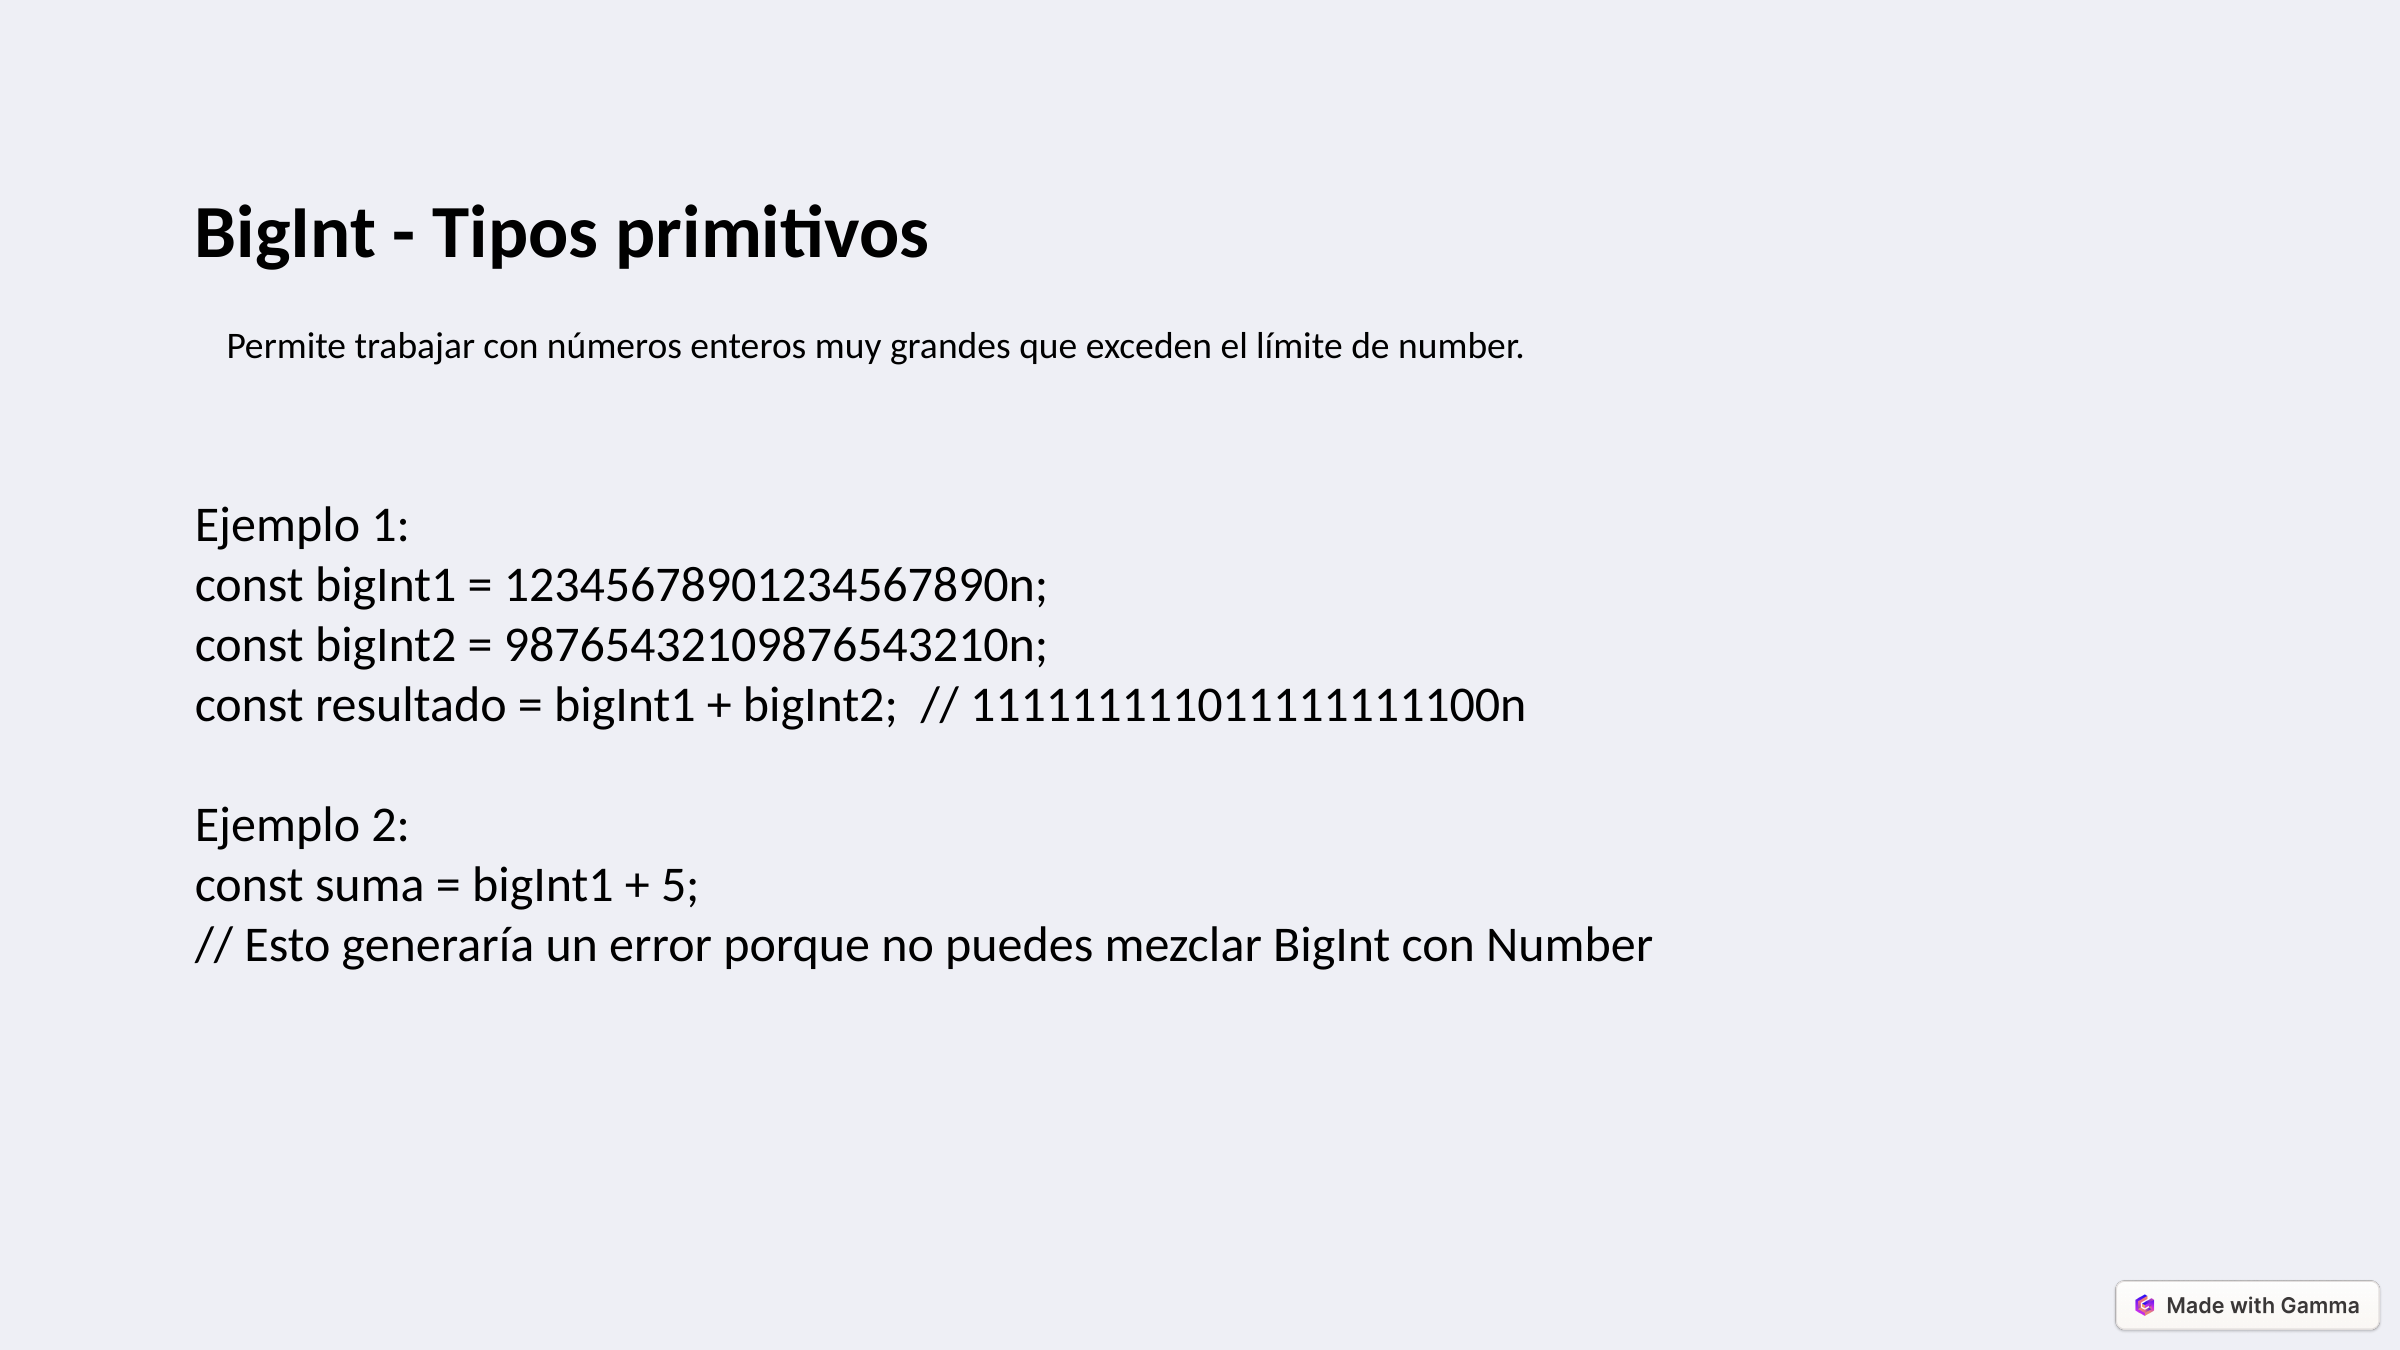

BigInt - Tipos primitivos
Permite trabajar con números enteros muy grandes que exceden el límite de number.
Ejemplo 1:
const bigInt1 = 12345678901234567890n;
const bigInt2 = 98765432109876543210n;
const resultado = bigInt1 + bigInt2;  // 111111111011111111100n

Ejemplo 2:
const suma = bigInt1 + 5;
// Esto generaría un error porque no puedes mezclar BigInt con Number